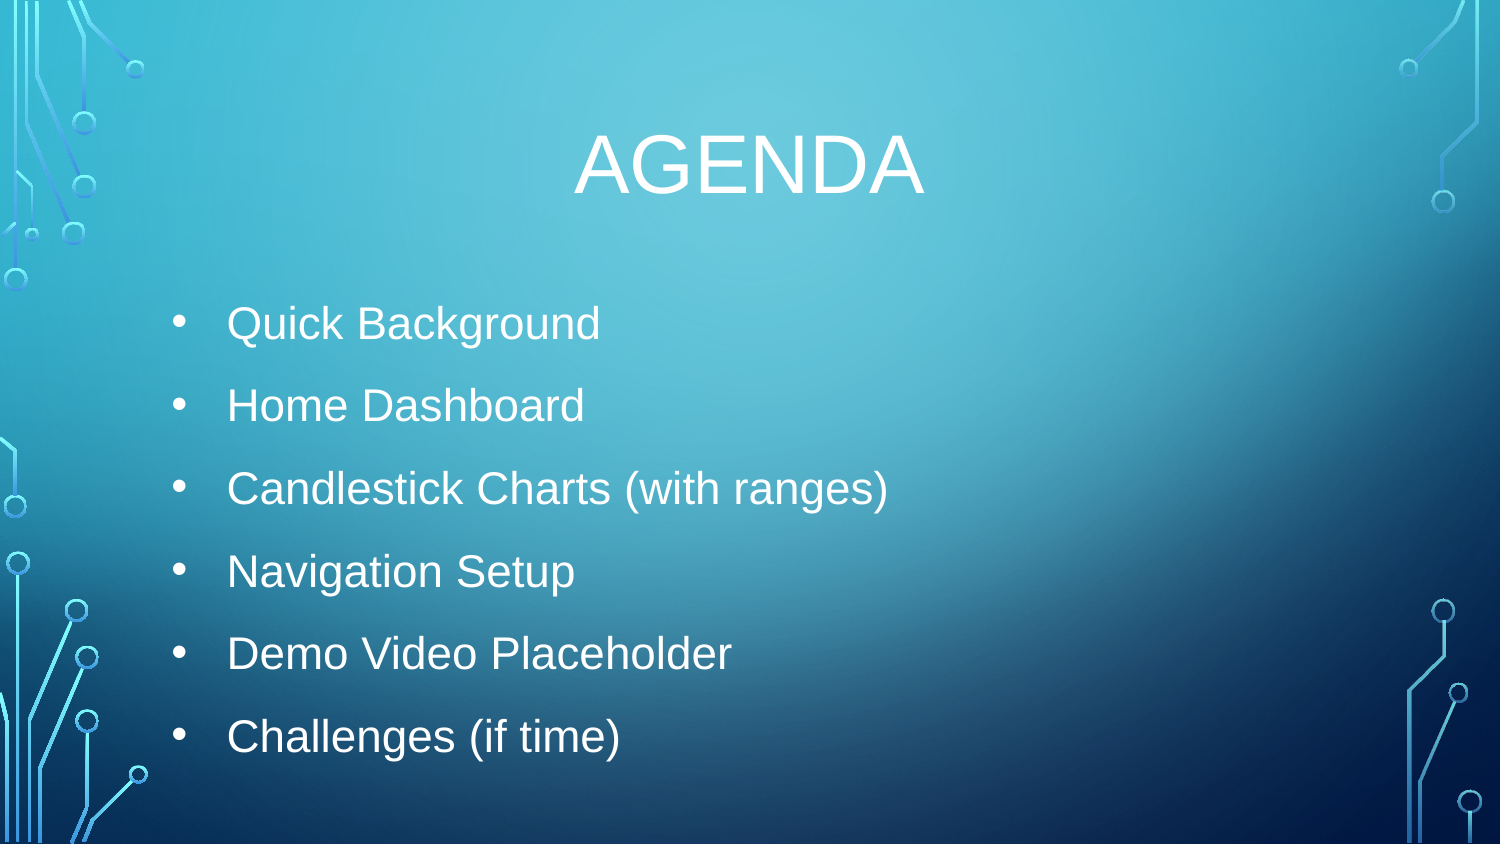

# AGENDA
Quick Background
Home Dashboard
Candlestick Charts (with ranges)
Navigation Setup
Demo Video Placeholder
Challenges (if time)